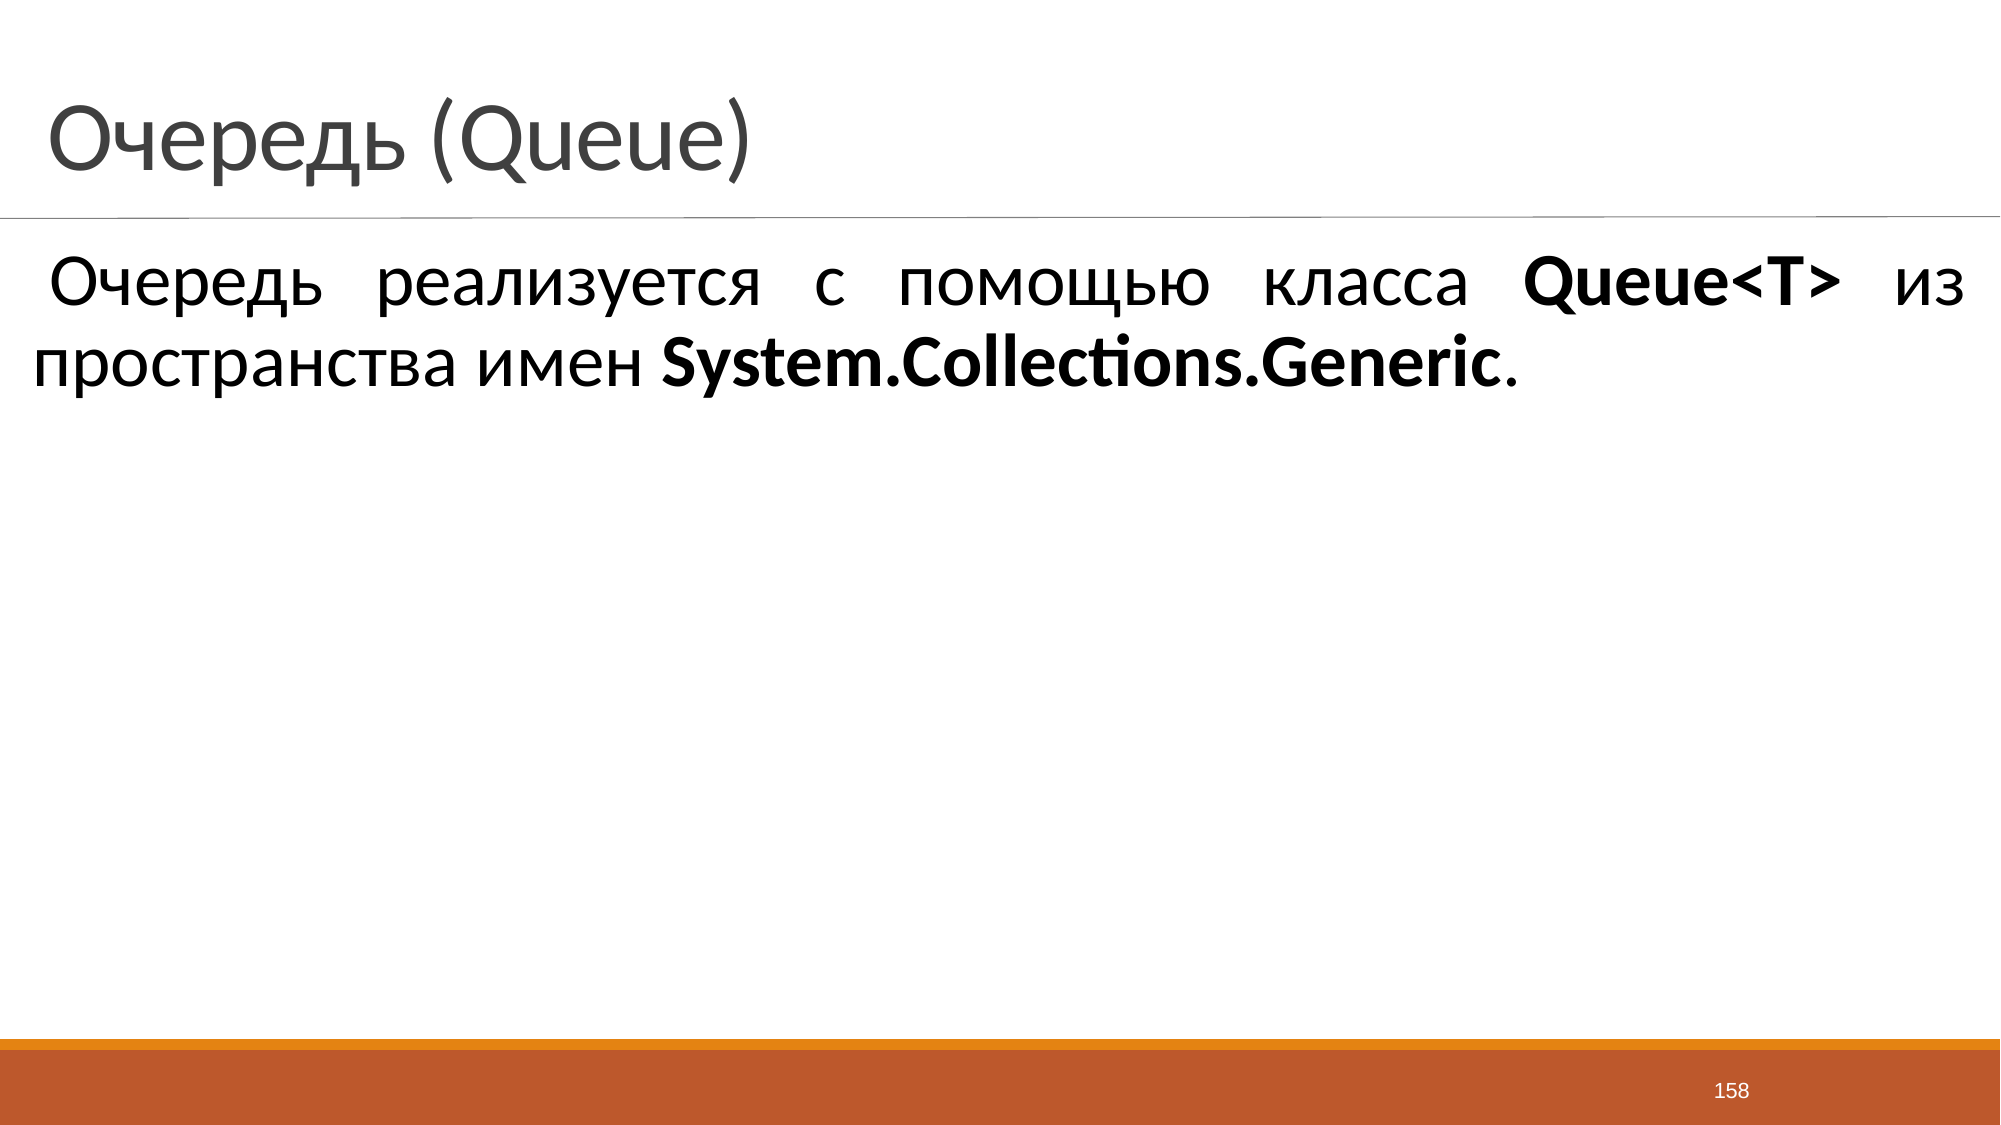

# Очередь (Queue)
Очередь реализуется с помощью класса Queue<T> из пространства имен System.Collections.Generic.
158